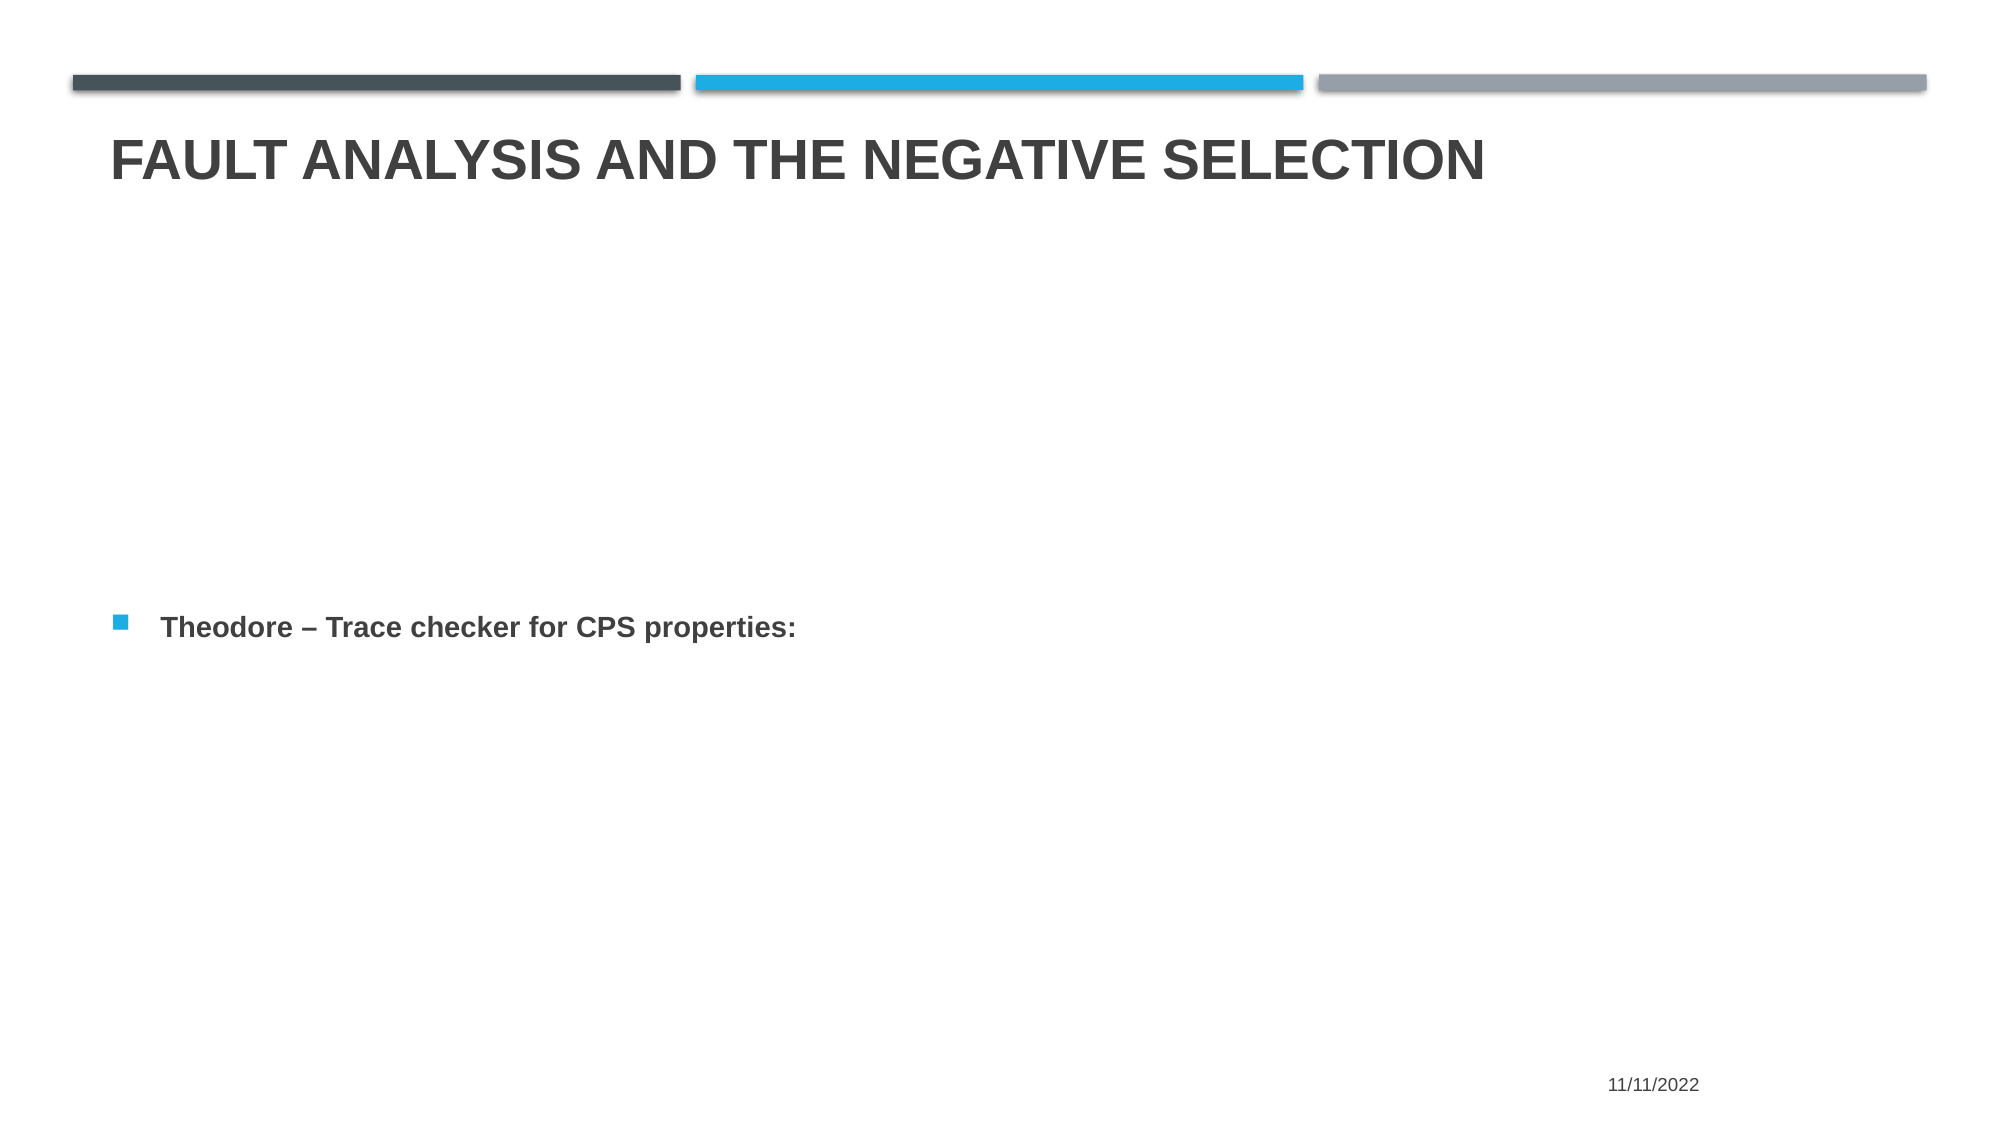

Fault Analysis and the Negative Selection
Theodore – Trace checker for CPS properties:
11/11/2022